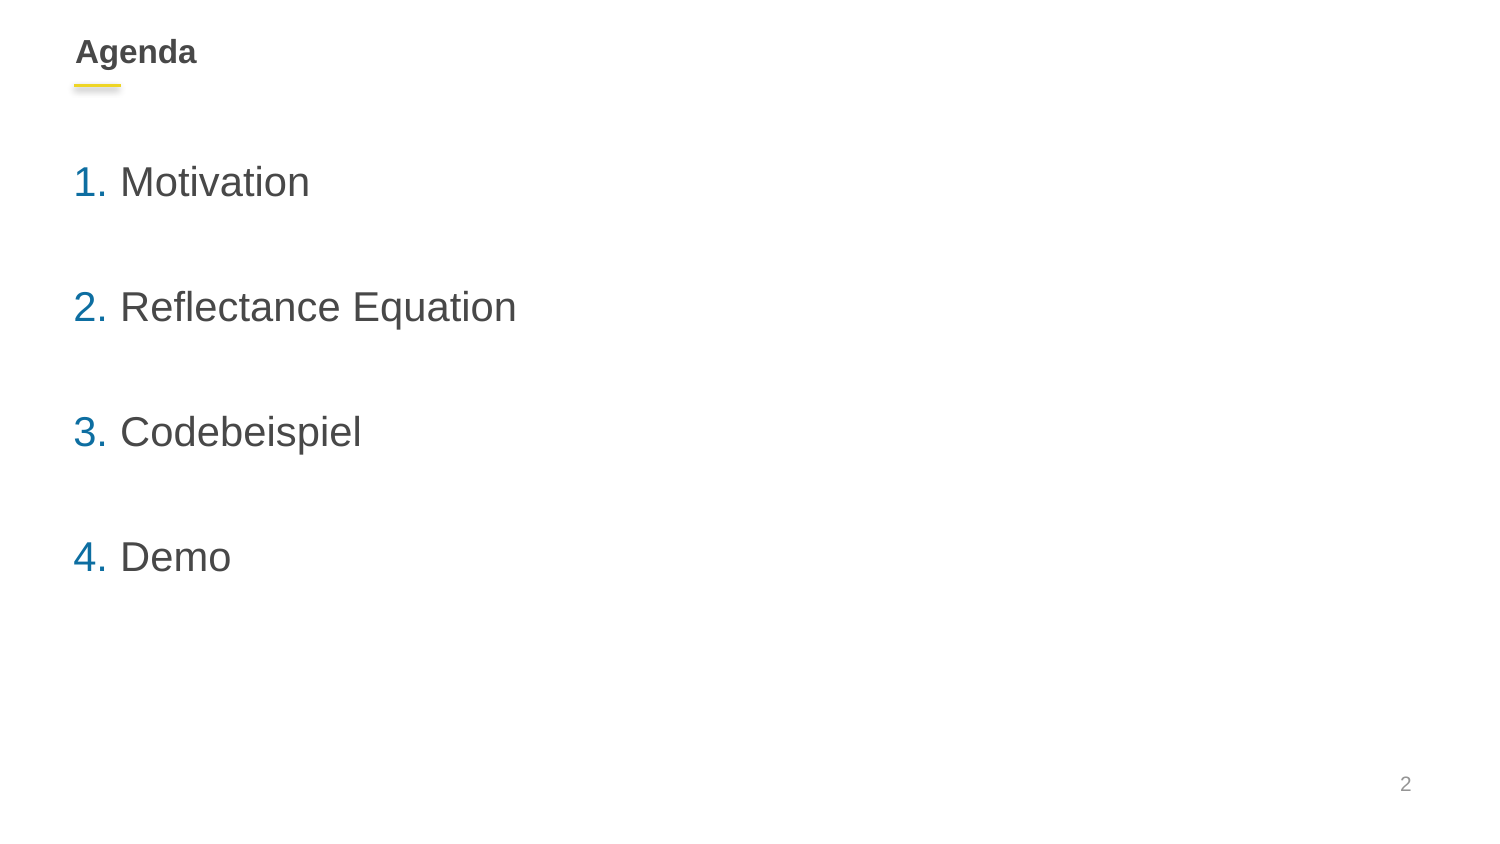

# Agenda
Motivation
Reflectance Equation
Codebeispiel
Demo